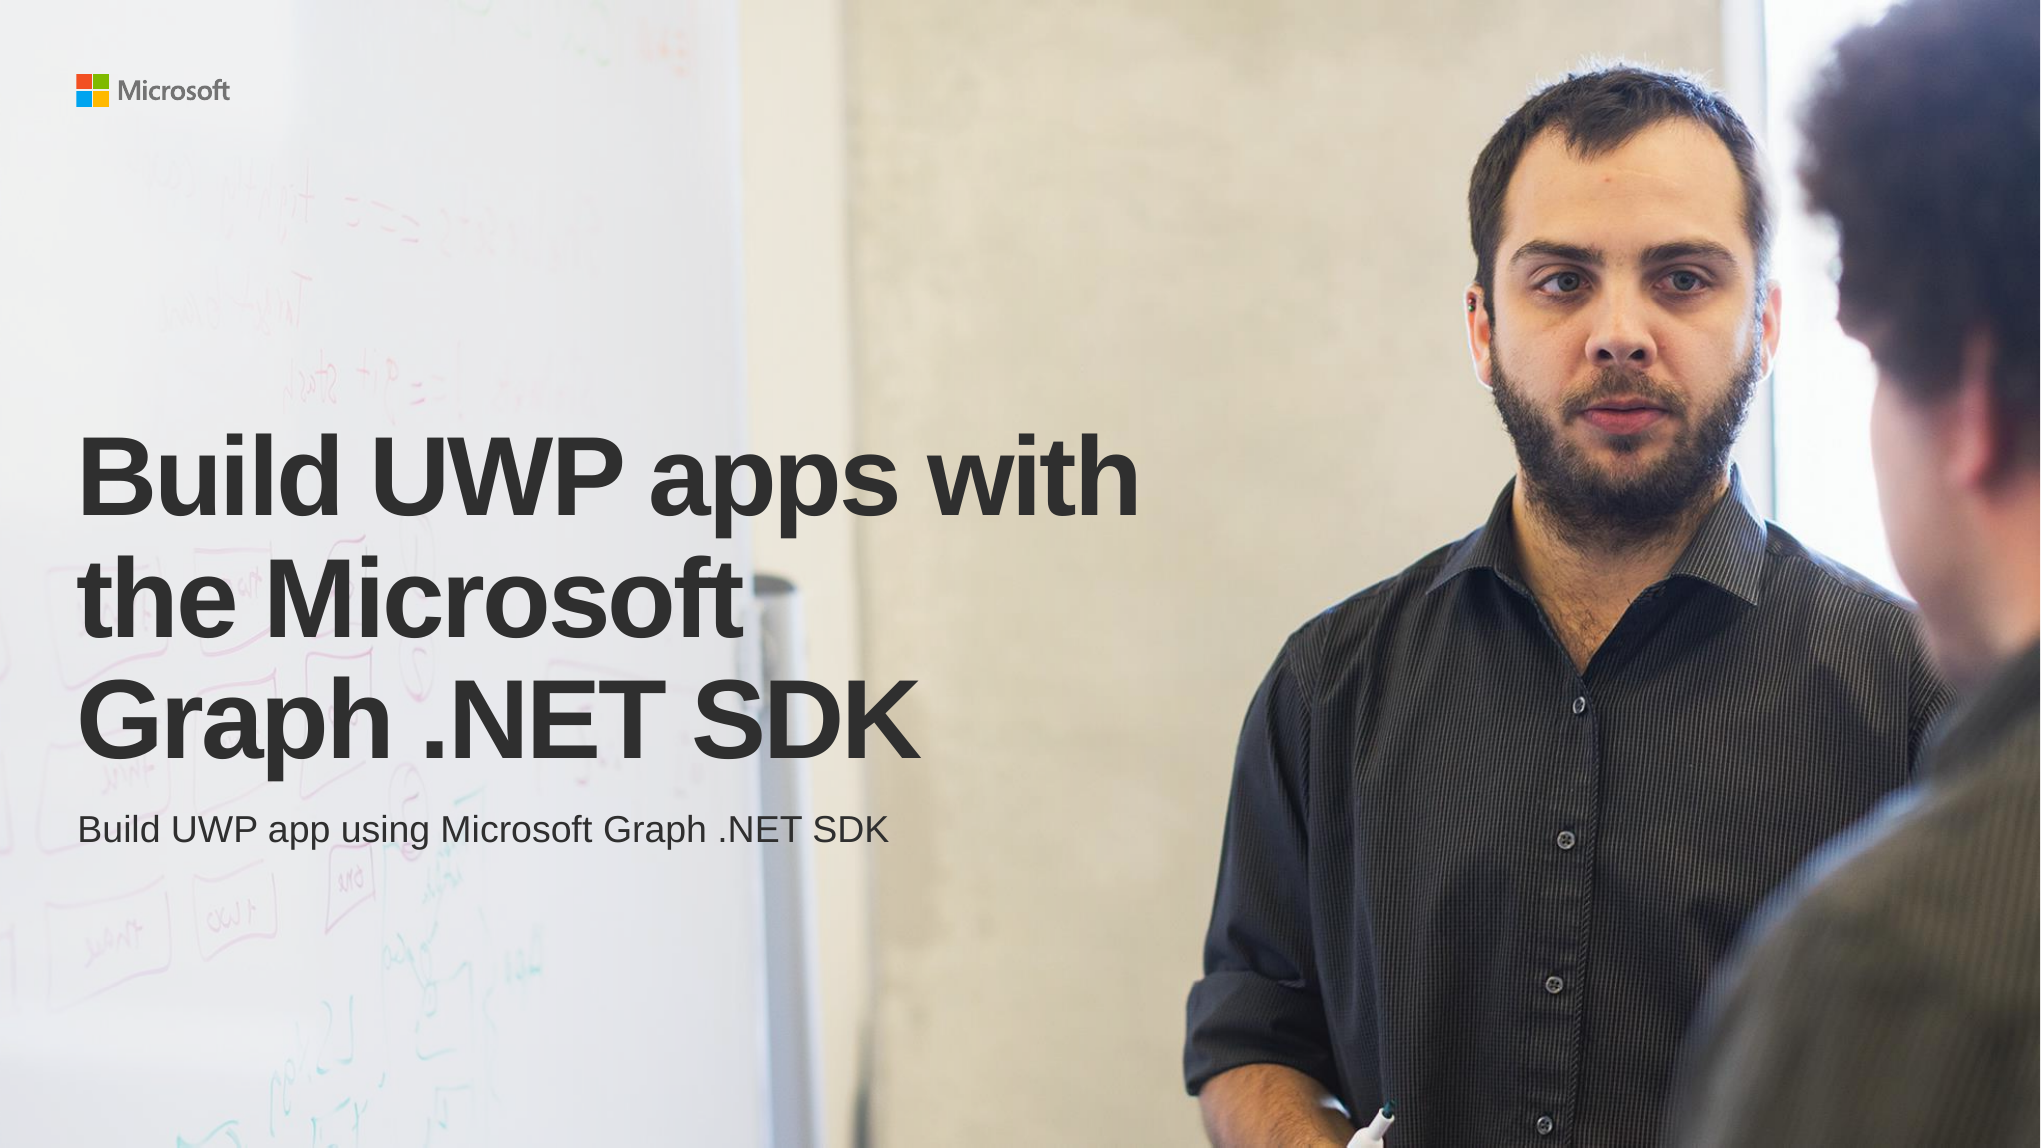

# Build UWP apps with the Microsoft Graph .NET SDK
Build UWP app using Microsoft Graph .NET SDK